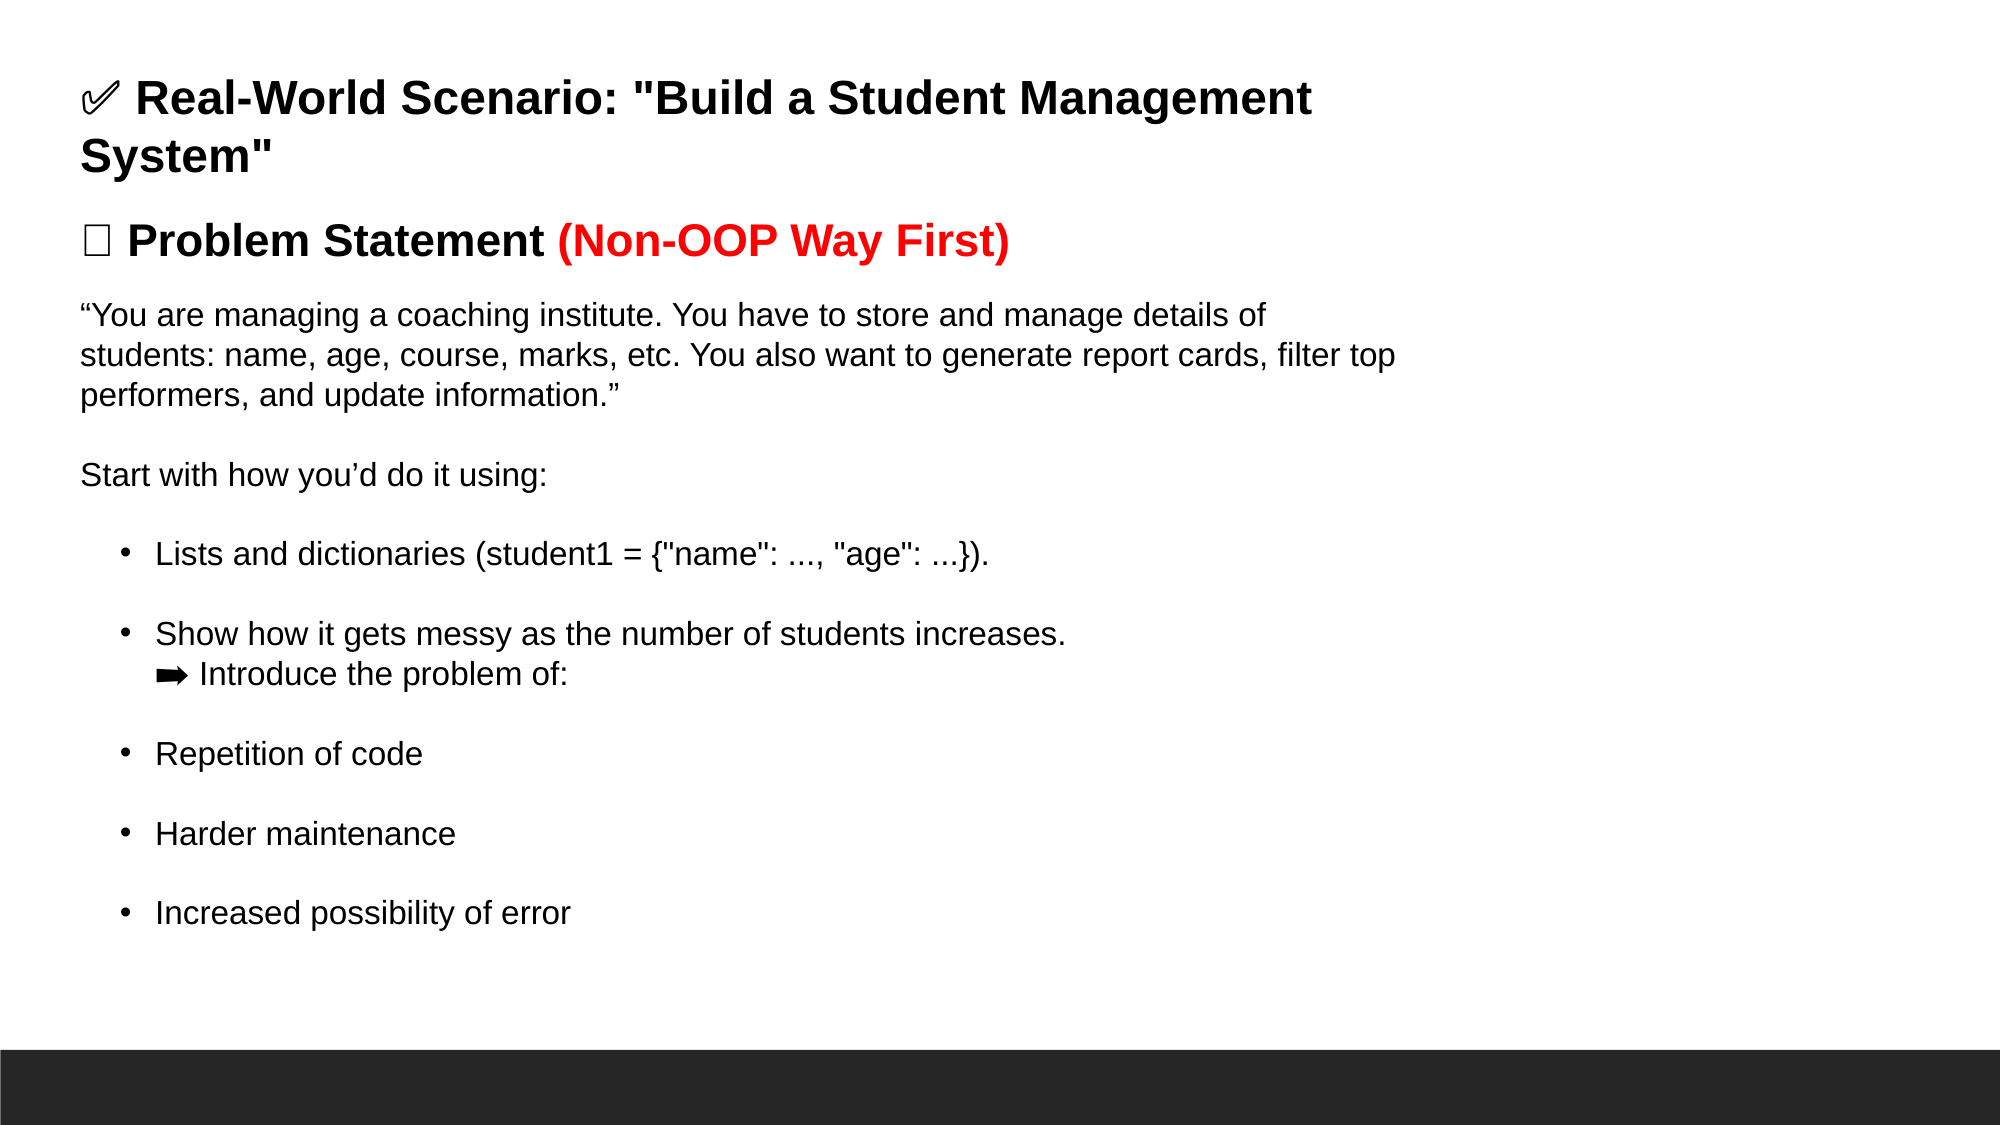

✅ Real-World Scenario: "Build a Student Management System"
🧩 Problem Statement (Non-OOP Way First)
“You are managing a coaching institute. You have to store and manage details of students: name, age, course, marks, etc. You also want to generate report cards, filter top performers, and update information.”

Start with how you’d do it using:

Lists and dictionaries (student1 = {"name": ..., "age": ...}).

Show how it gets messy as the number of students increases.
➡️ Introduce the problem of:

Repetition of code

Harder maintenance

Increased possibility of error